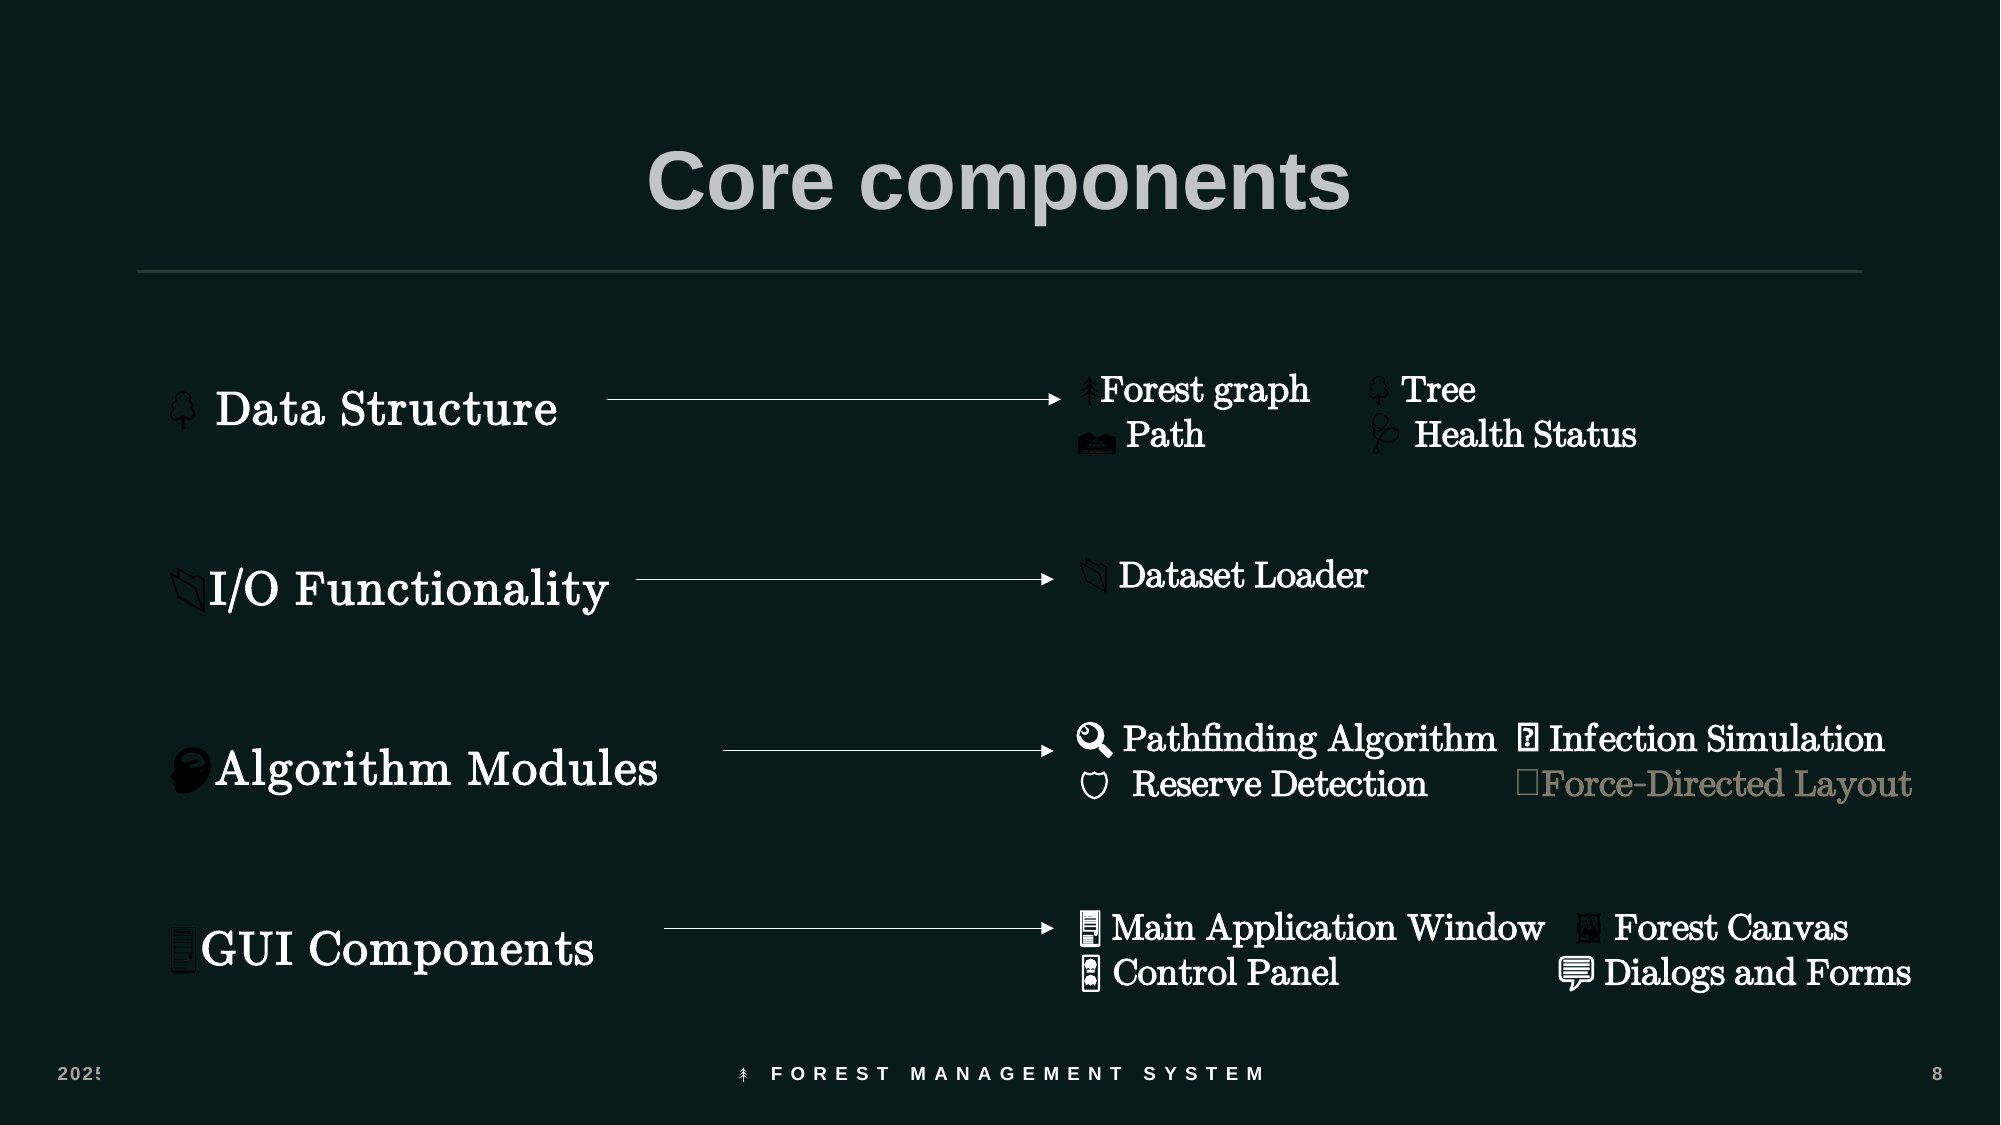

# Core components
🌳 Data Structure

📂I/O Functionality

🧠Algorithm Modules

🖥️GUI Components

🌲Forest graph      🌳 Tree
🛤️ Path                 🩺 Health Status

📂 Dataset Loader
🔍 Pathfinding Algorithm  🦠 Infection Simulation
🛡️  Reserve Detection         🧲Force-Directed Layout
🖥️ Main Application Window   🖼️ Forest Canvas
🎛️ Control Panel                       💬 Dialogs and Forms
2025
🌲 Forest Management System
8